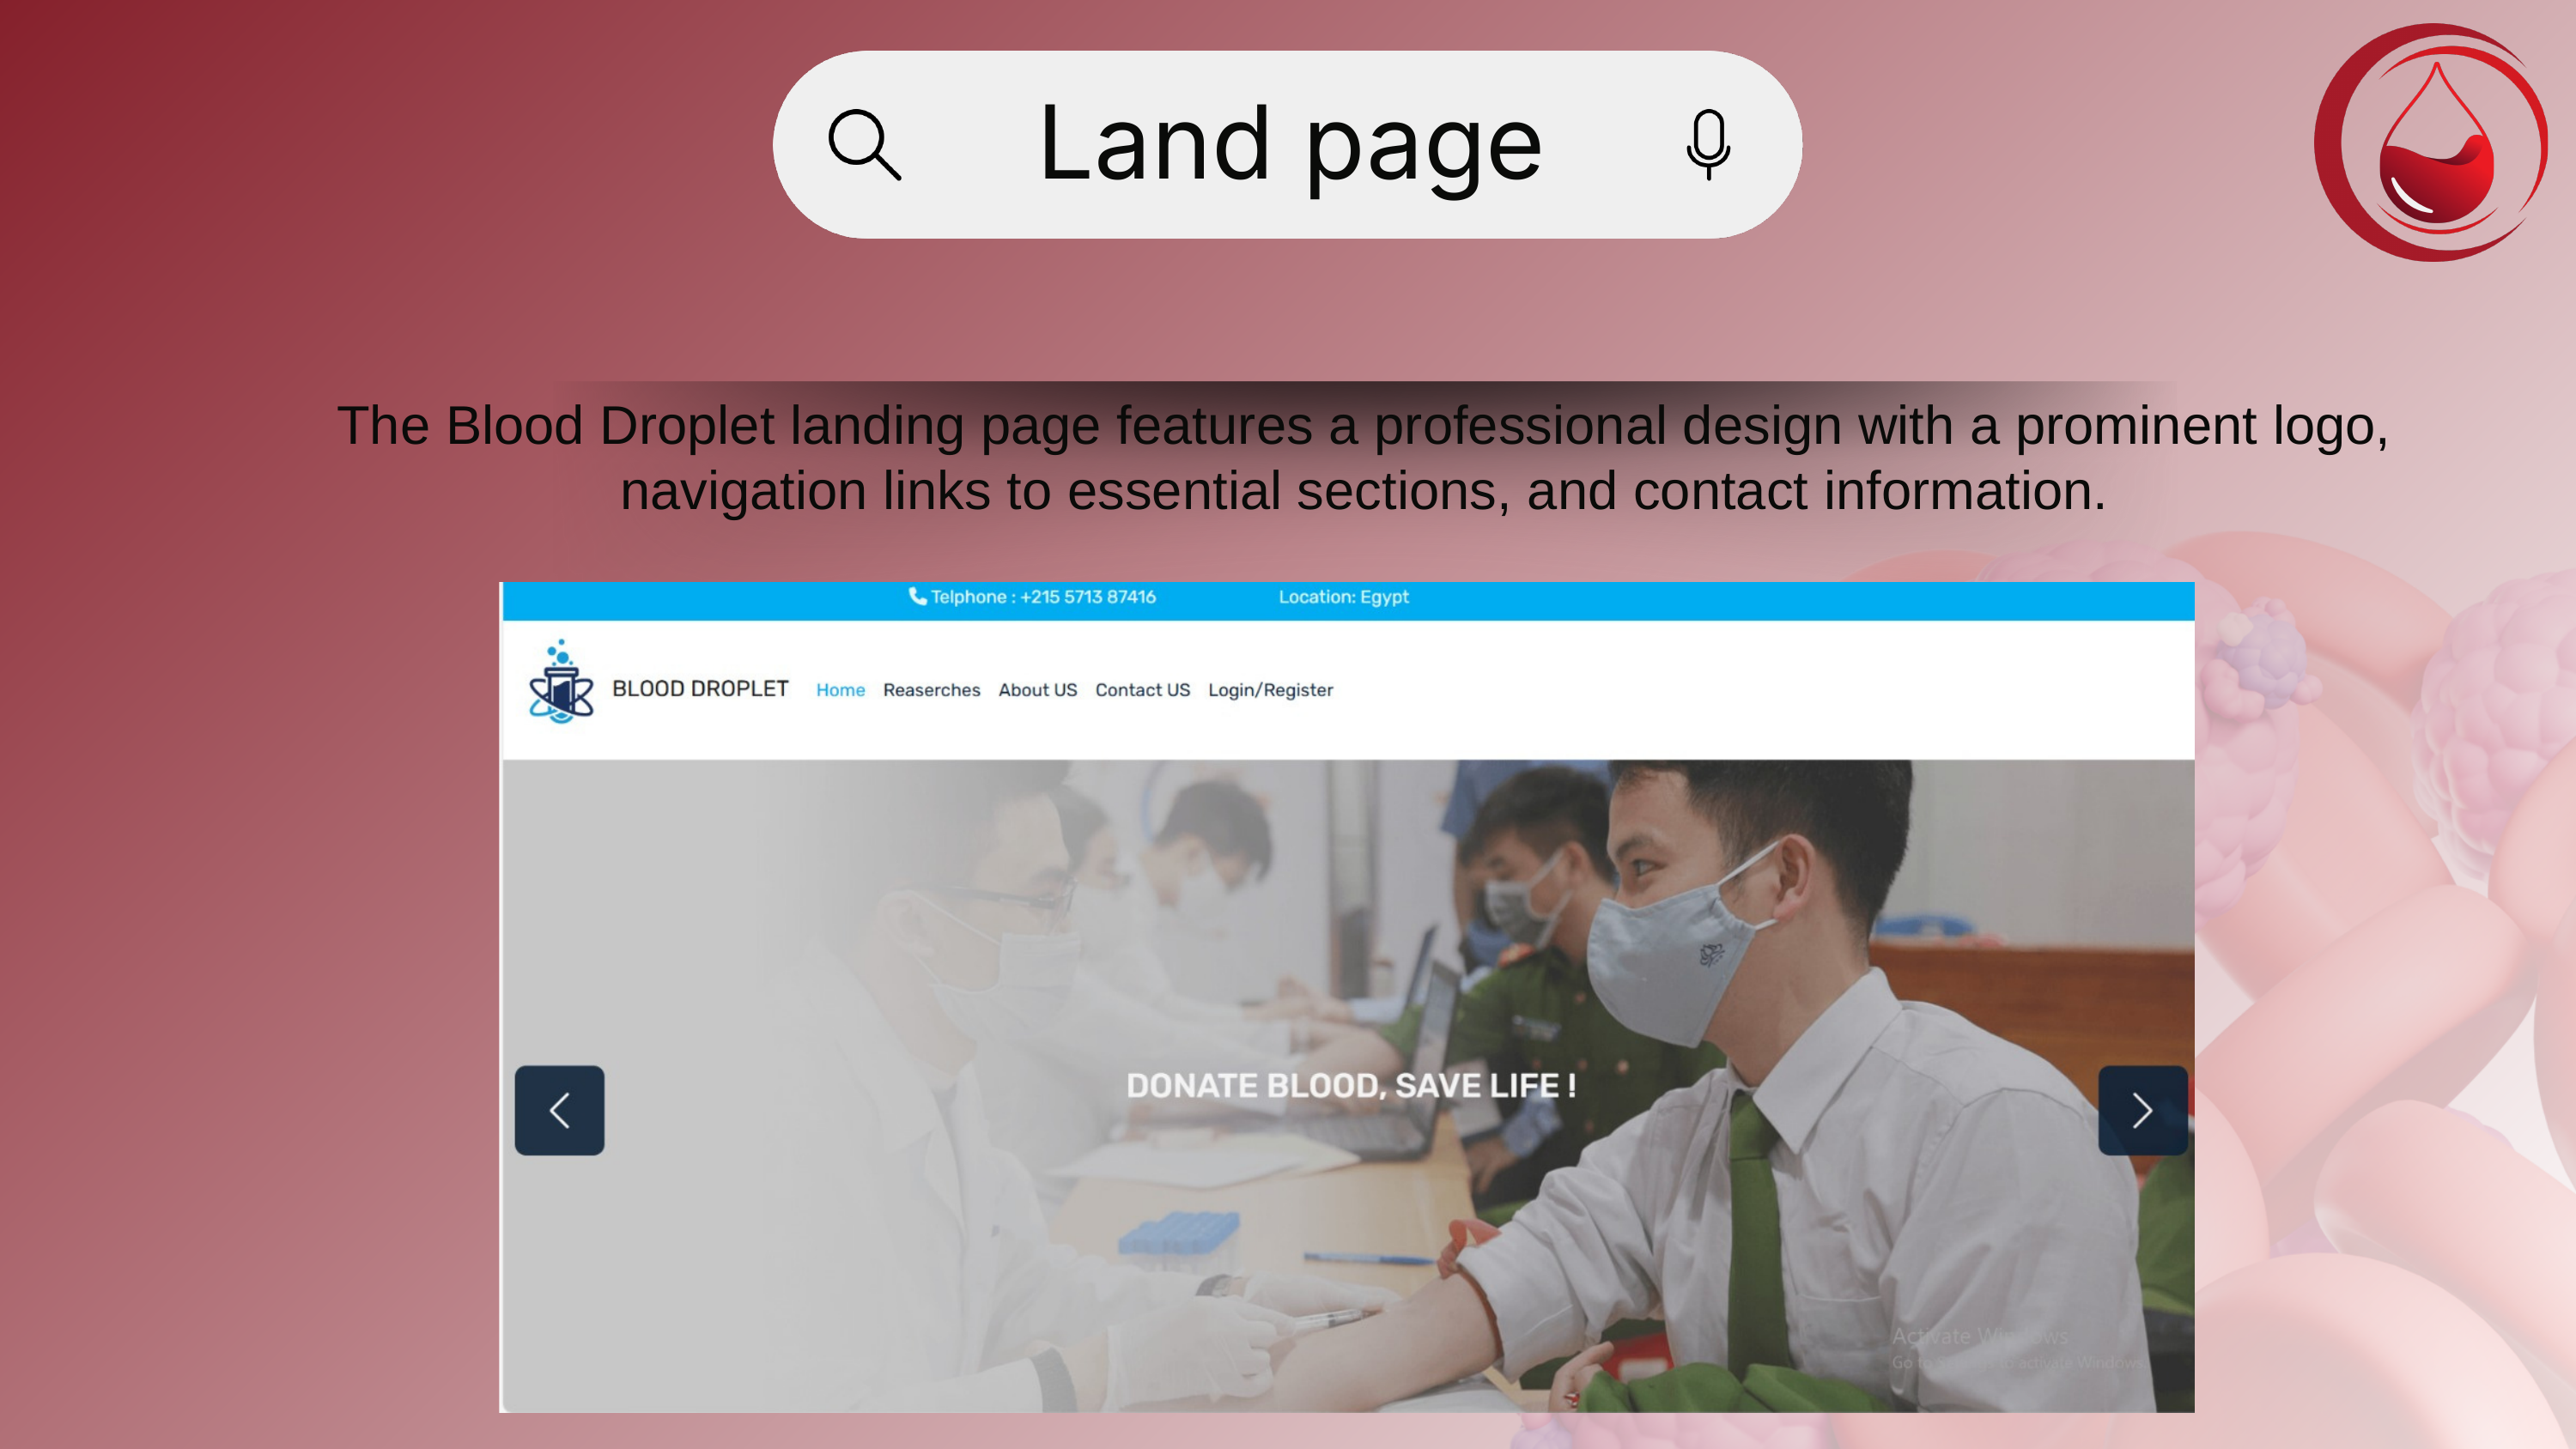

Land page

The Blood Droplet landing page features a professional design with a prominent logo, navigation links to essential sections, and contact information.